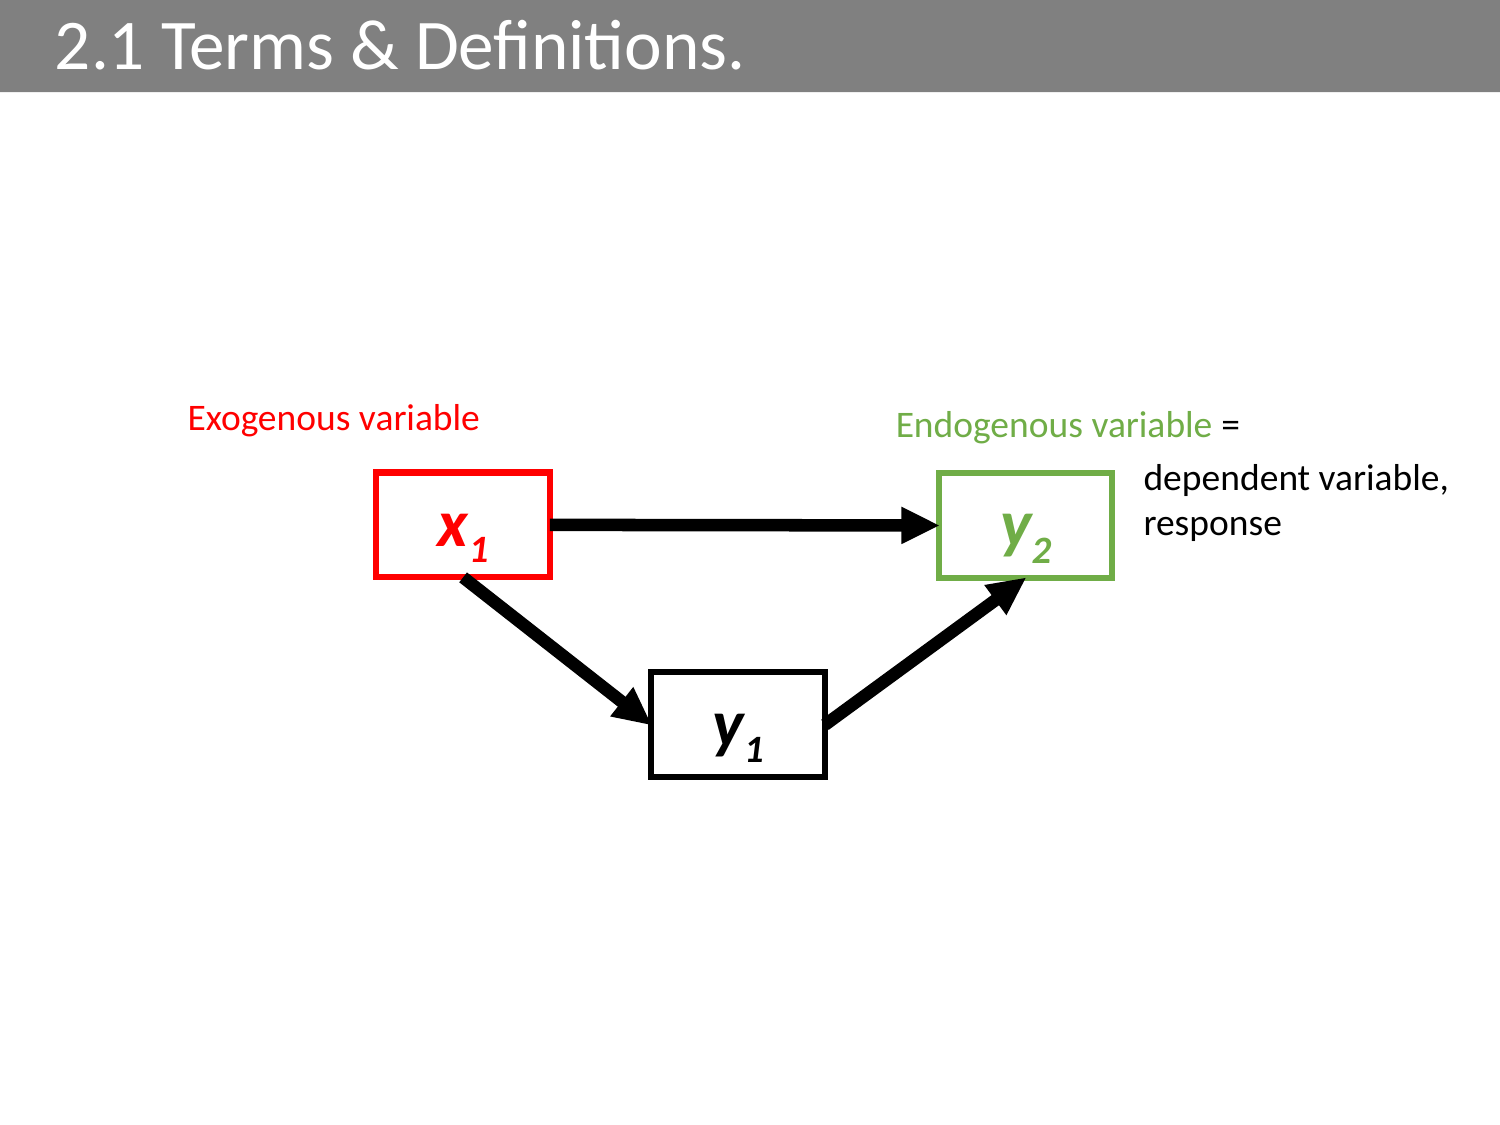

# 2.1 Terms & Definitions.
Exogenous variable
Endogenous variable =
dependent variable,
response
x1
y2
y1